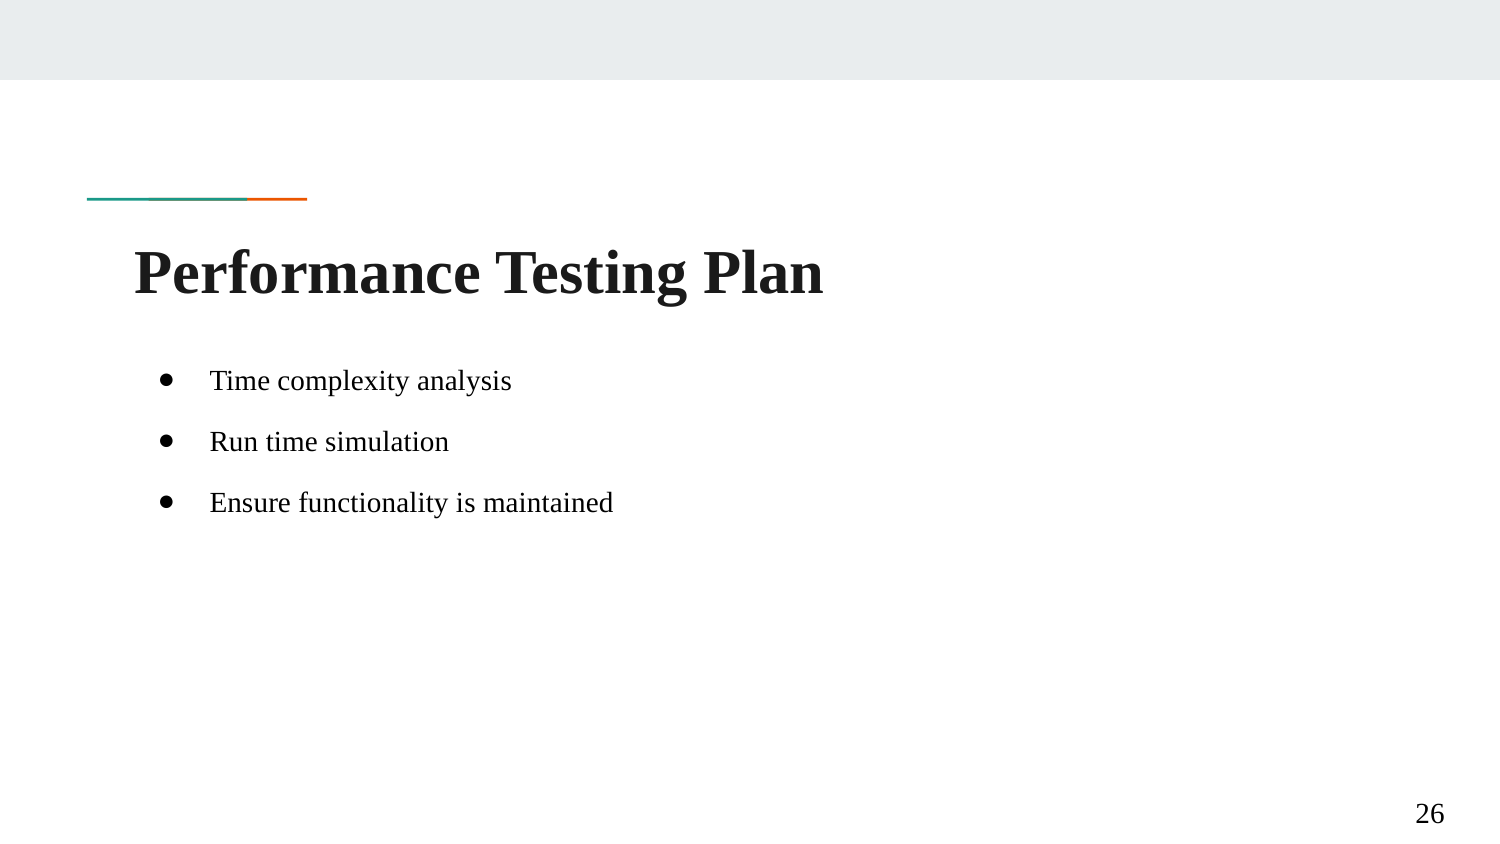

# Performance Testing Plan
Time complexity analysis
Run time simulation
Ensure functionality is maintained
26